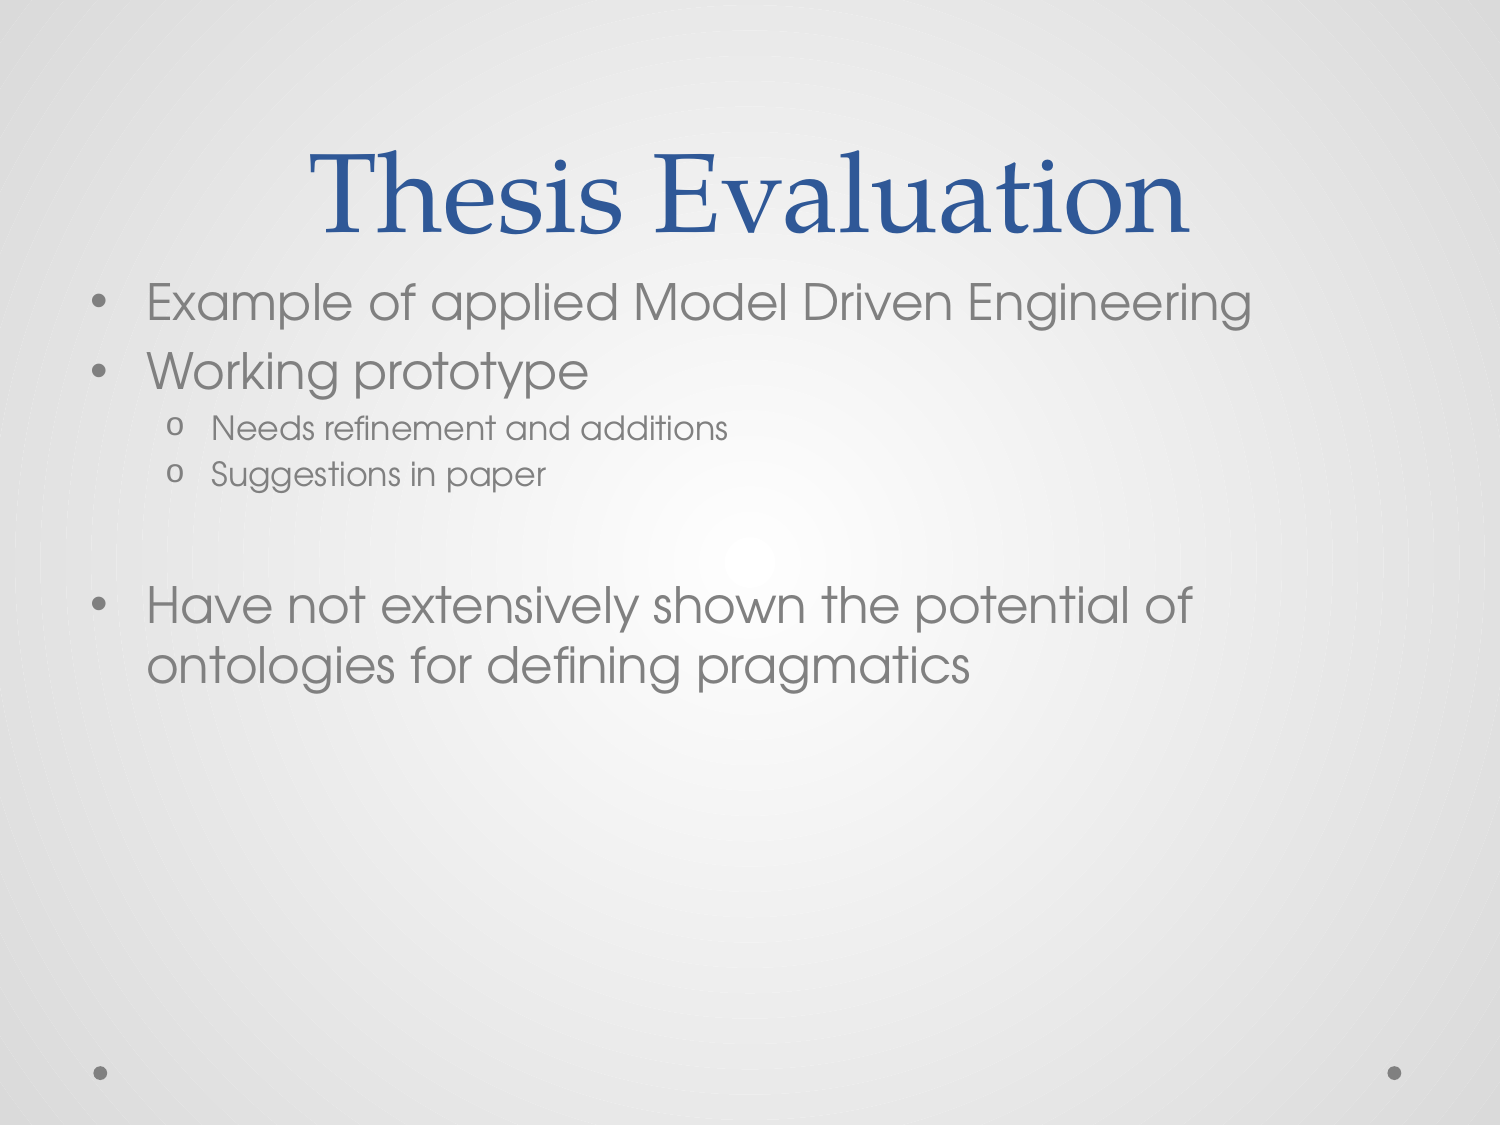

# Thesis Evaluation
Example of applied Model Driven Engineering
Working prototype
Needs refinement and additions
Suggestions in paper

Have not extensively shown the potential of ontologies for defining pragmatics